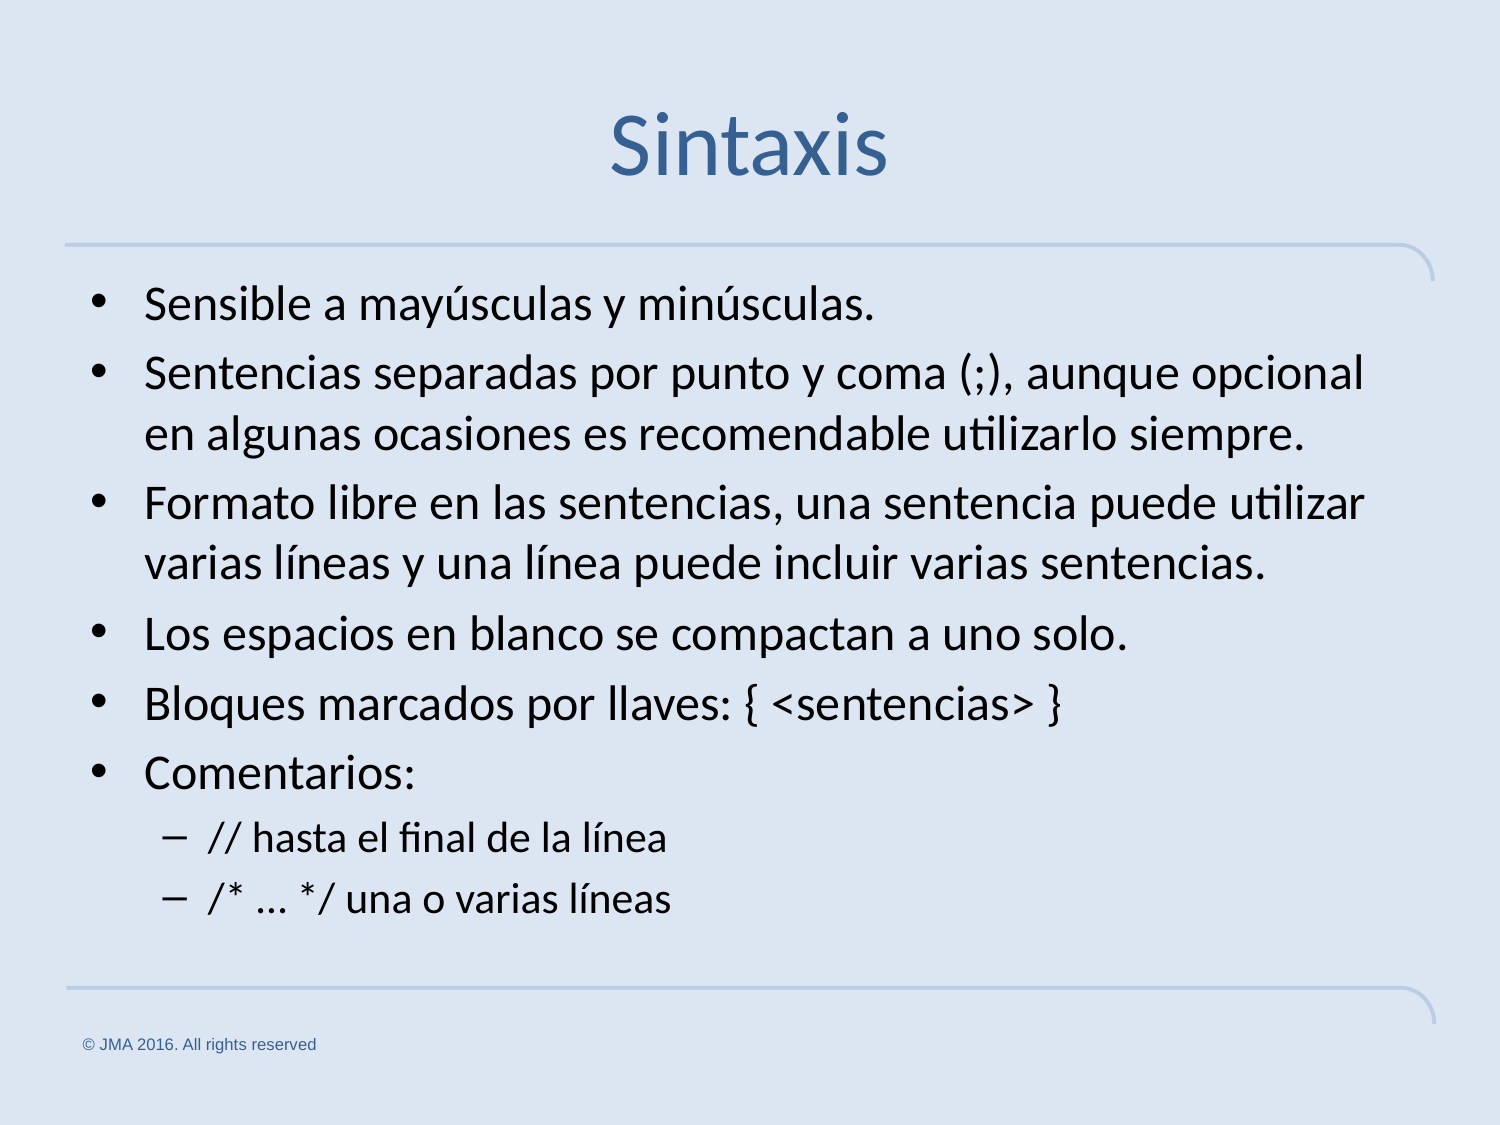

# Sintaxis
Sensible a mayúsculas y minúsculas.
Sentencias separadas por punto y coma (;), aunque opcional en algunas ocasiones es recomendable utilizarlo siempre.
Formato libre en las sentencias, una sentencia puede utilizar varias líneas y una línea puede incluir varias sentencias.
Los espacios en blanco se compactan a uno solo.
Bloques marcados por llaves: { <sentencias> }
Comentarios:
// hasta el final de la línea
/* … */ una o varias líneas